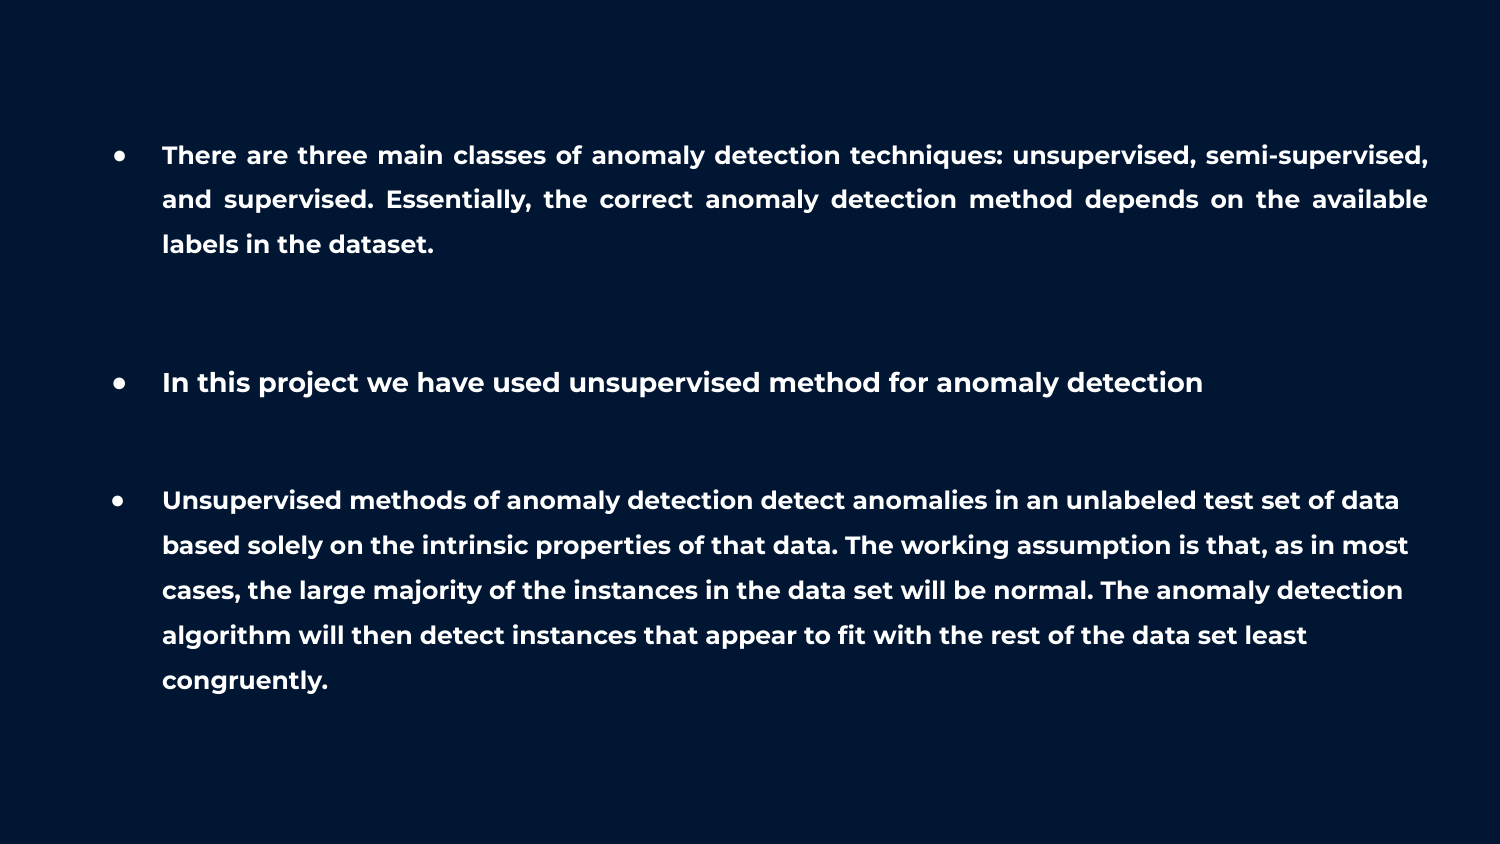

There are three main classes of anomaly detection techniques: unsupervised, semi-supervised, and supervised. Essentially, the correct anomaly detection method depends on the available labels in the dataset.

In this project we have used unsupervised method for anomaly detection

Unsupervised methods of anomaly detection detect anomalies in an unlabeled test set of data based solely on the intrinsic properties of that data. The working assumption is that, as in most cases, the large majority of the instances in the data set will be normal. The anomaly detection algorithm will then detect instances that appear to fit with the rest of the data set least congruently.